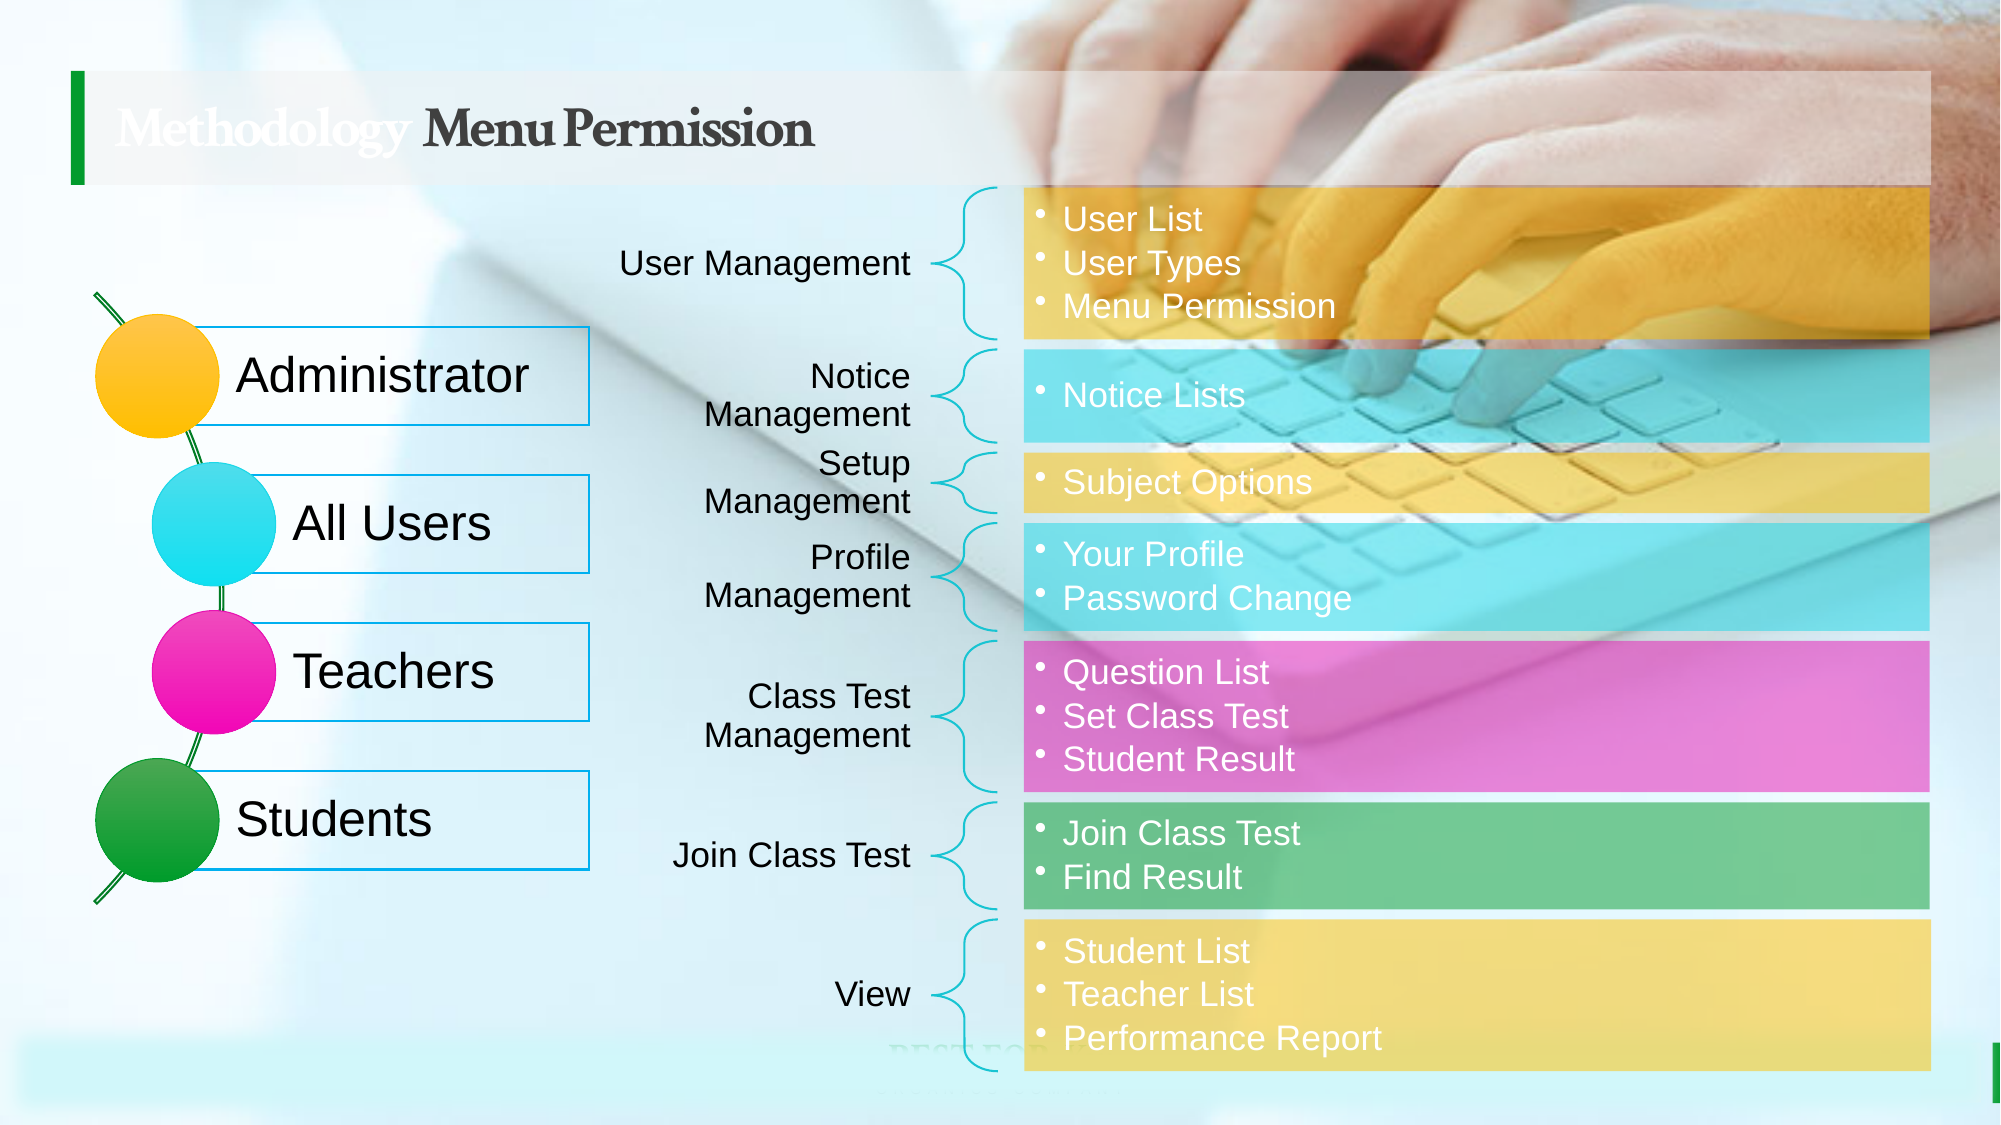

# Methodology Menu Permission
Administrator
All Users
Teachers
Students
User Management
User List
User Types
Menu Permission
Notice Management
Notice Lists
Setup Management
Subject Options
Profile Management
Your Profile
Password Change
Class Test Management
Question List
Set Class Test
Student Result
Join Class Test
Join Class Test
Find Result
View
Student List
Teacher List
Performance Report

10